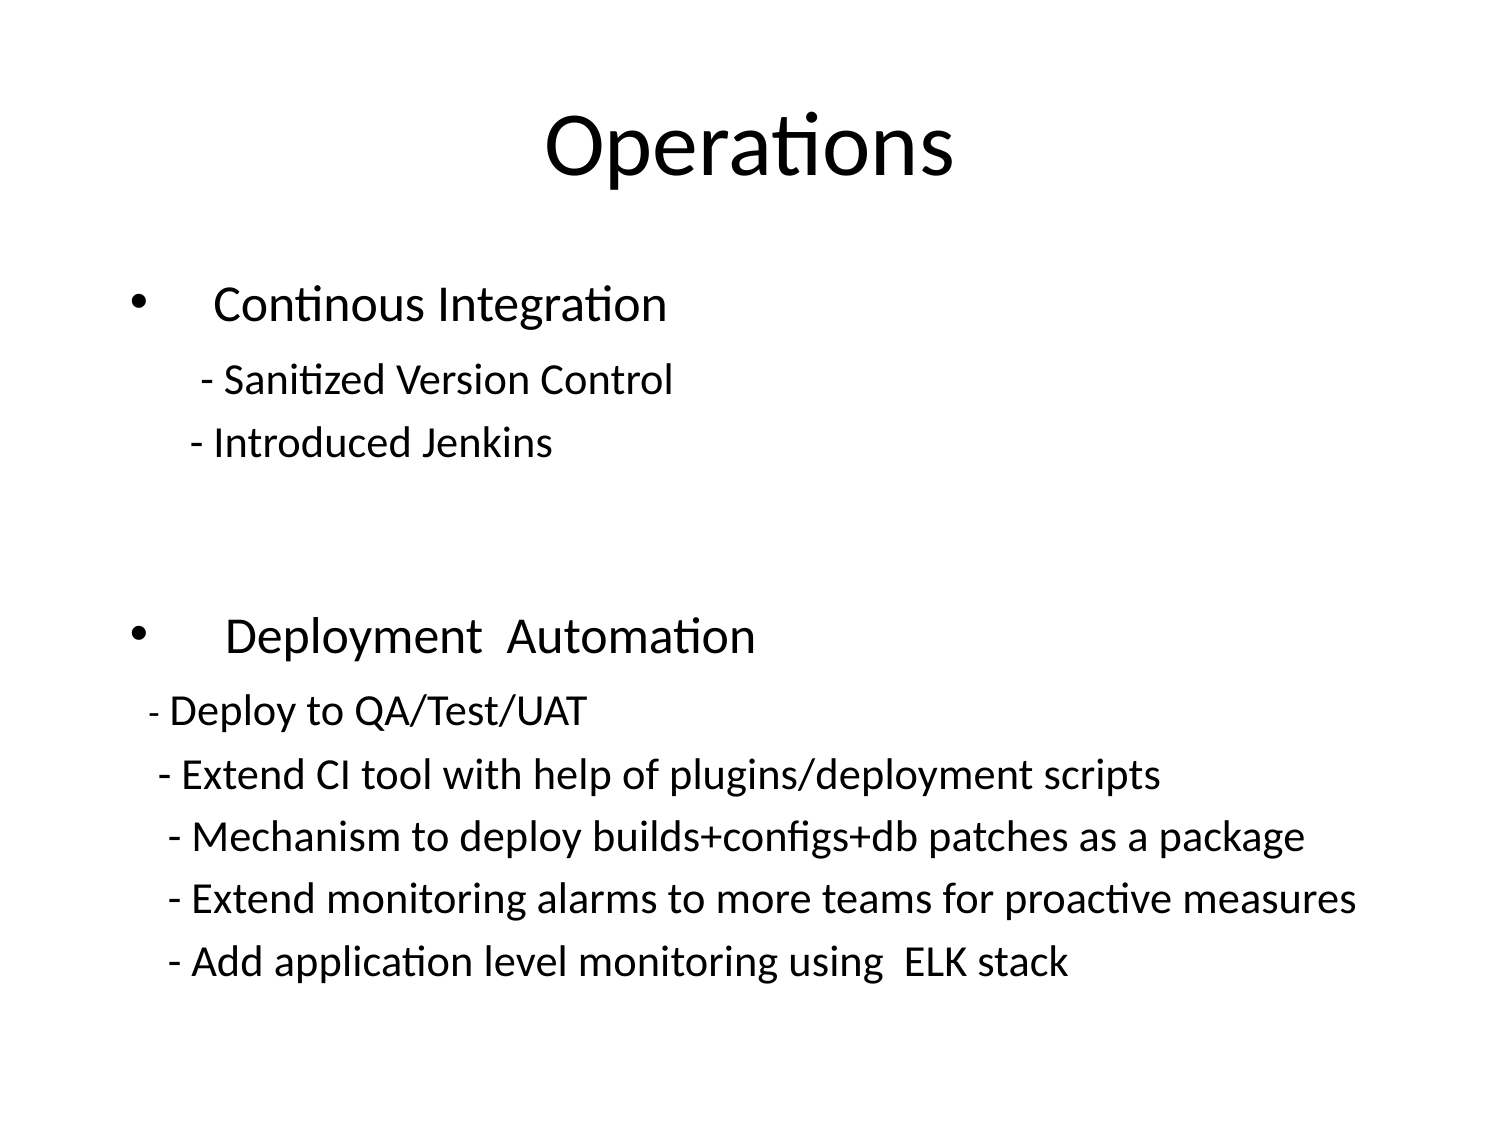

# Operations
Continous Integration
      - Sanitized Version Control
      - Introduced Jenkins

 Deployment  Automation
      - Deploy to QA/Test/UAT
        - Extend CI tool with help of plugins/deployment scripts
         - Mechanism to deploy builds+configs+db patches as a package
         - Extend monitoring alarms to more teams for proactive measures
         - Add application level monitoring using  ELK stack